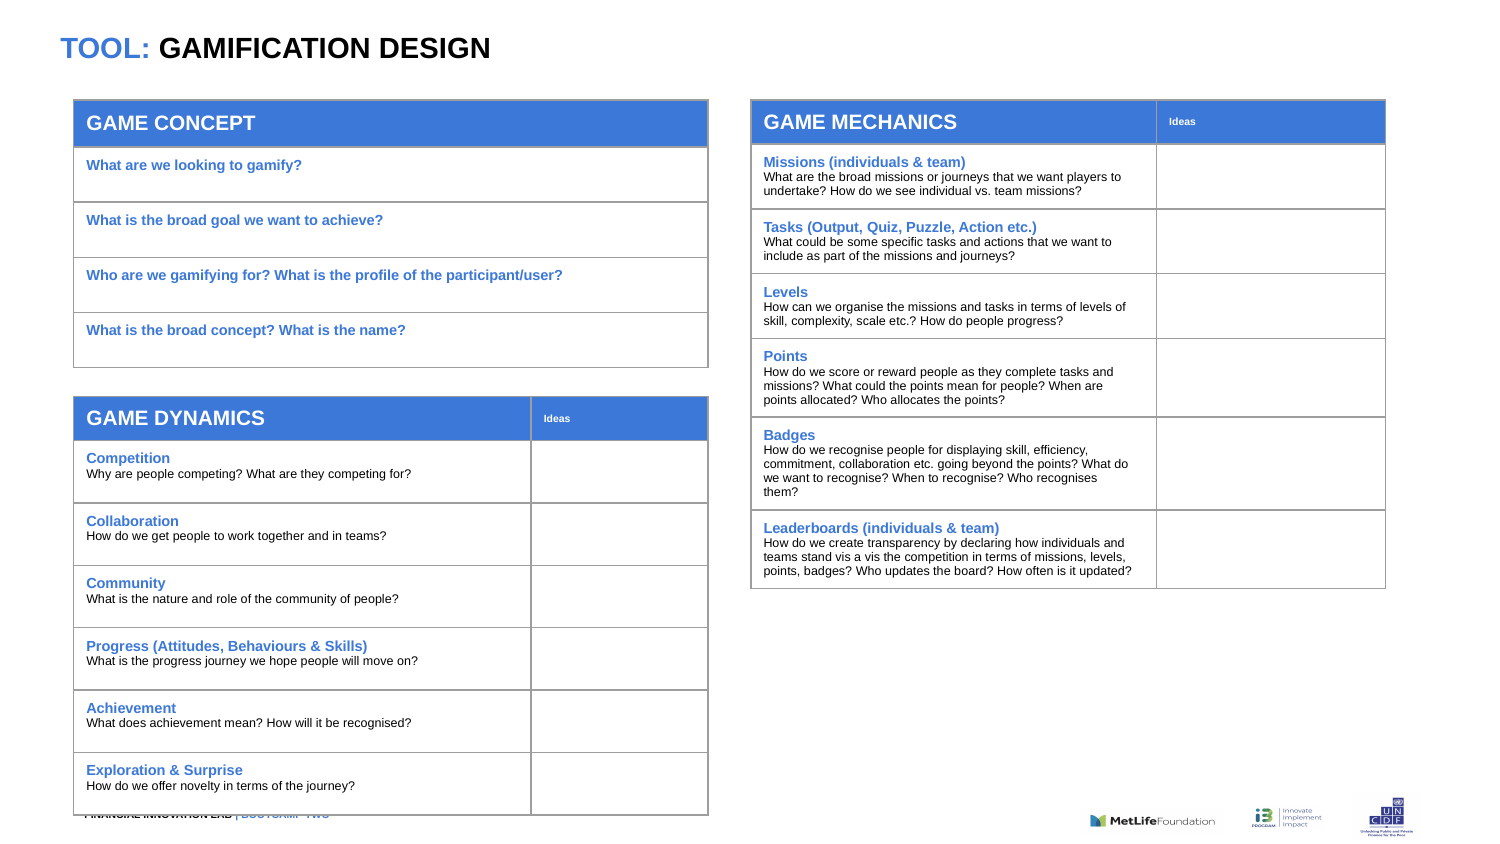

# TOOL: GAMIFICATION DESIGN
| GAME CONCEPT |
| --- |
| What are we looking to gamify? |
| What is the broad goal we want to achieve? |
| Who are we gamifying for? What is the profile of the participant/user? |
| What is the broad concept? What is the name? |
| GAME MECHANICS | Ideas |
| --- | --- |
| Missions (individuals & team) What are the broad missions or journeys that we want players to undertake? How do we see individual vs. team missions? |  |
| Tasks (Output, Quiz, Puzzle, Action etc.) What could be some specific tasks and actions that we want to include as part of the missions and journeys? |  |
| Levels How can we organise the missions and tasks in terms of levels of skill, complexity, scale etc.? How do people progress? |  |
| Points How do we score or reward people as they complete tasks and missions? What could the points mean for people? When are points allocated? Who allocates the points? |  |
| Badges How do we recognise people for displaying skill, efficiency, commitment, collaboration etc. going beyond the points? What do we want to recognise? When to recognise? Who recognises them? |  |
| Leaderboards (individuals & team) How do we create transparency by declaring how individuals and teams stand vis a vis the competition in terms of missions, levels, points, badges? Who updates the board? How often is it updated? |  |
| GAME DYNAMICS | Ideas |
| --- | --- |
| Competition Why are people competing? What are they competing for? |  |
| Collaboration How do we get people to work together and in teams? |  |
| Community What is the nature and role of the community of people? |  |
| Progress (Attitudes, Behaviours & Skills) What is the progress journey we hope people will move on? |  |
| Achievement What does achievement mean? How will it be recognised? |  |
| Exploration & Surprise How do we offer novelty in terms of the journey? |  |